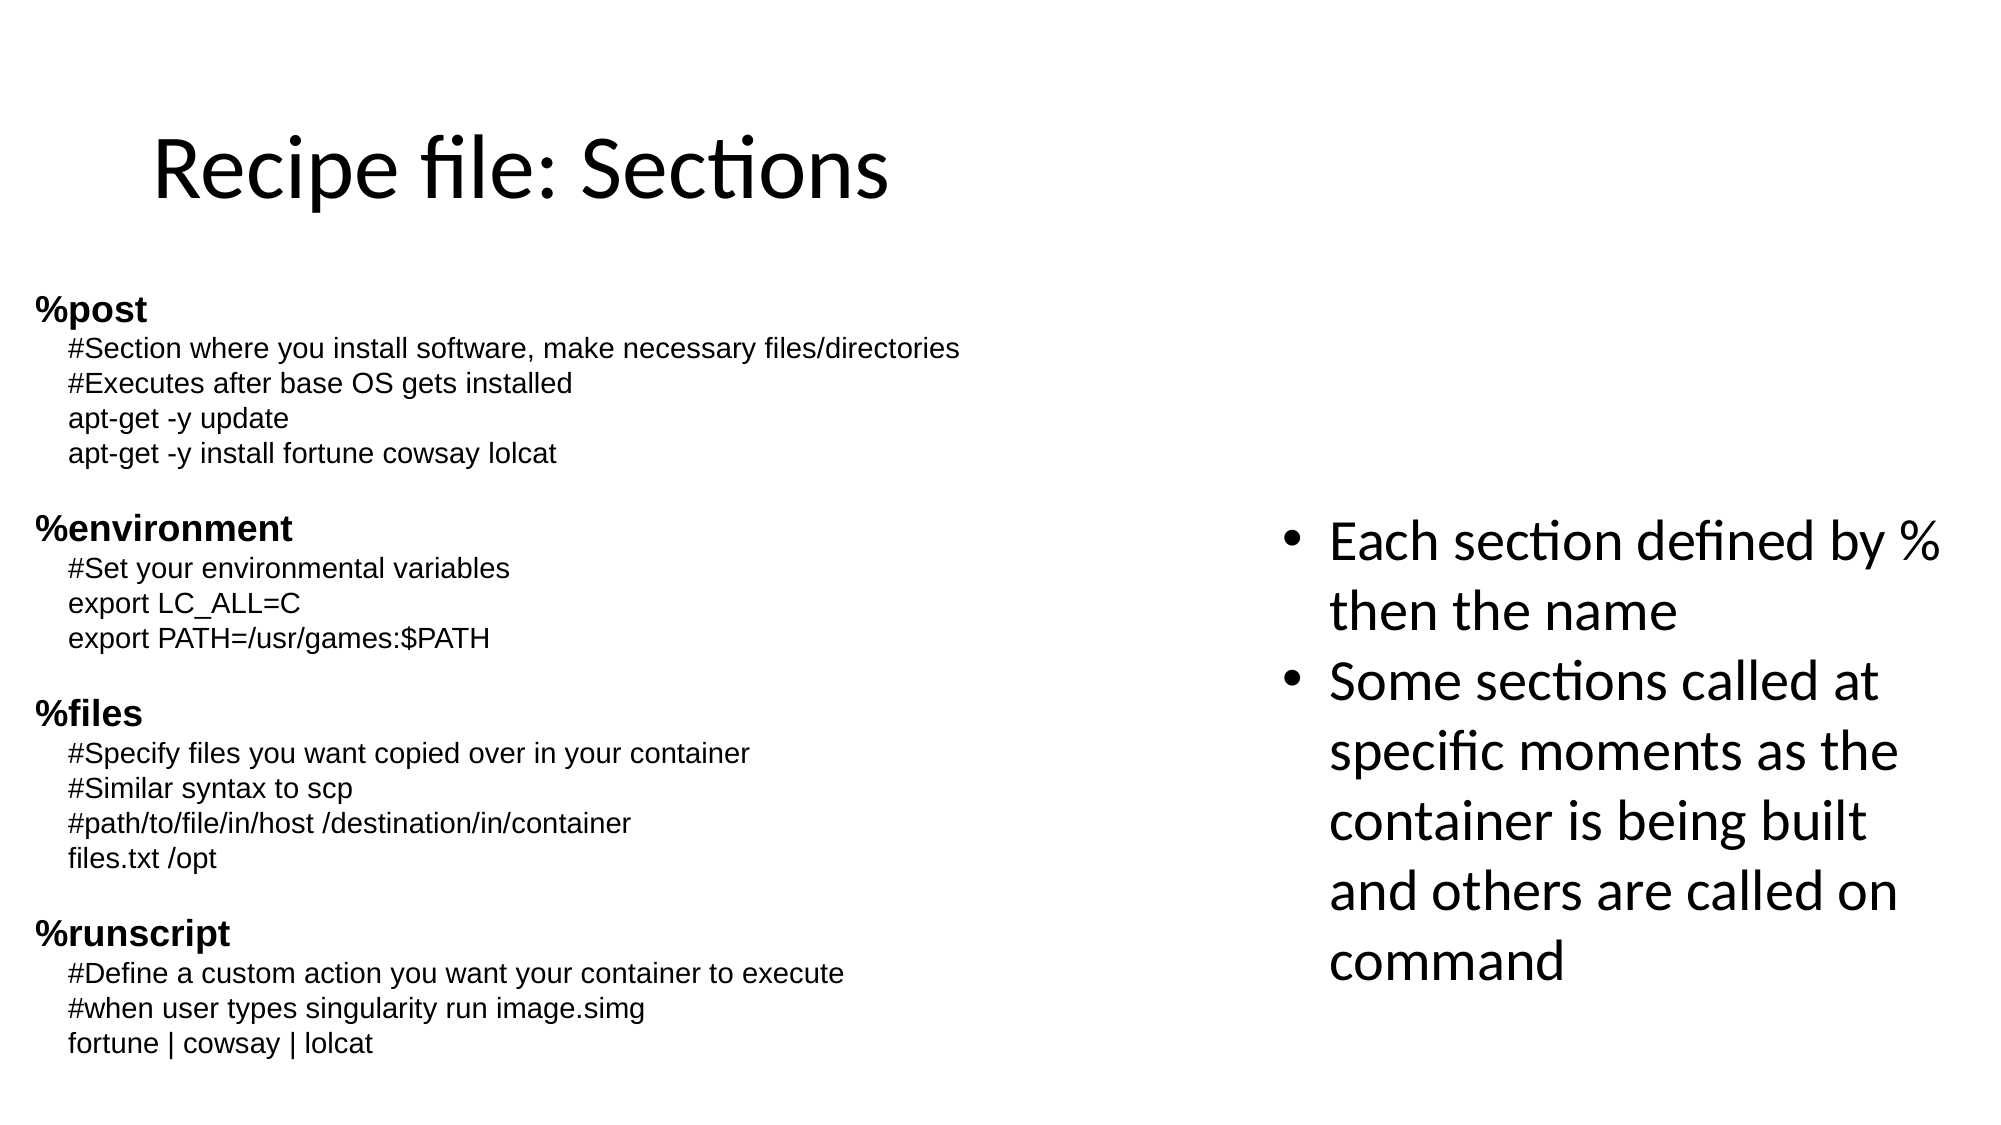

# Recipe file: Sections
%post
    #Section where you install software, make necessary files/directories
    #Executes after base OS gets installed
    apt-get -y update
    apt-get -y install fortune cowsay lolcat

%environment
    #Set your environmental variables
    export LC_ALL=C
    export PATH=/usr/games:$PATH

%files
    #Specify files you want copied over in your container
    #Similar syntax to scp
    #path/to/file/in/host /destination/in/container
    files.txt /opt

%runscript
    #Define a custom action you want your container to execute
    #when user types singularity run image.simg
    fortune | cowsay | lolcat
Each section defined by % then the name
Some sections called at specific moments as the container is being built and others are called on command